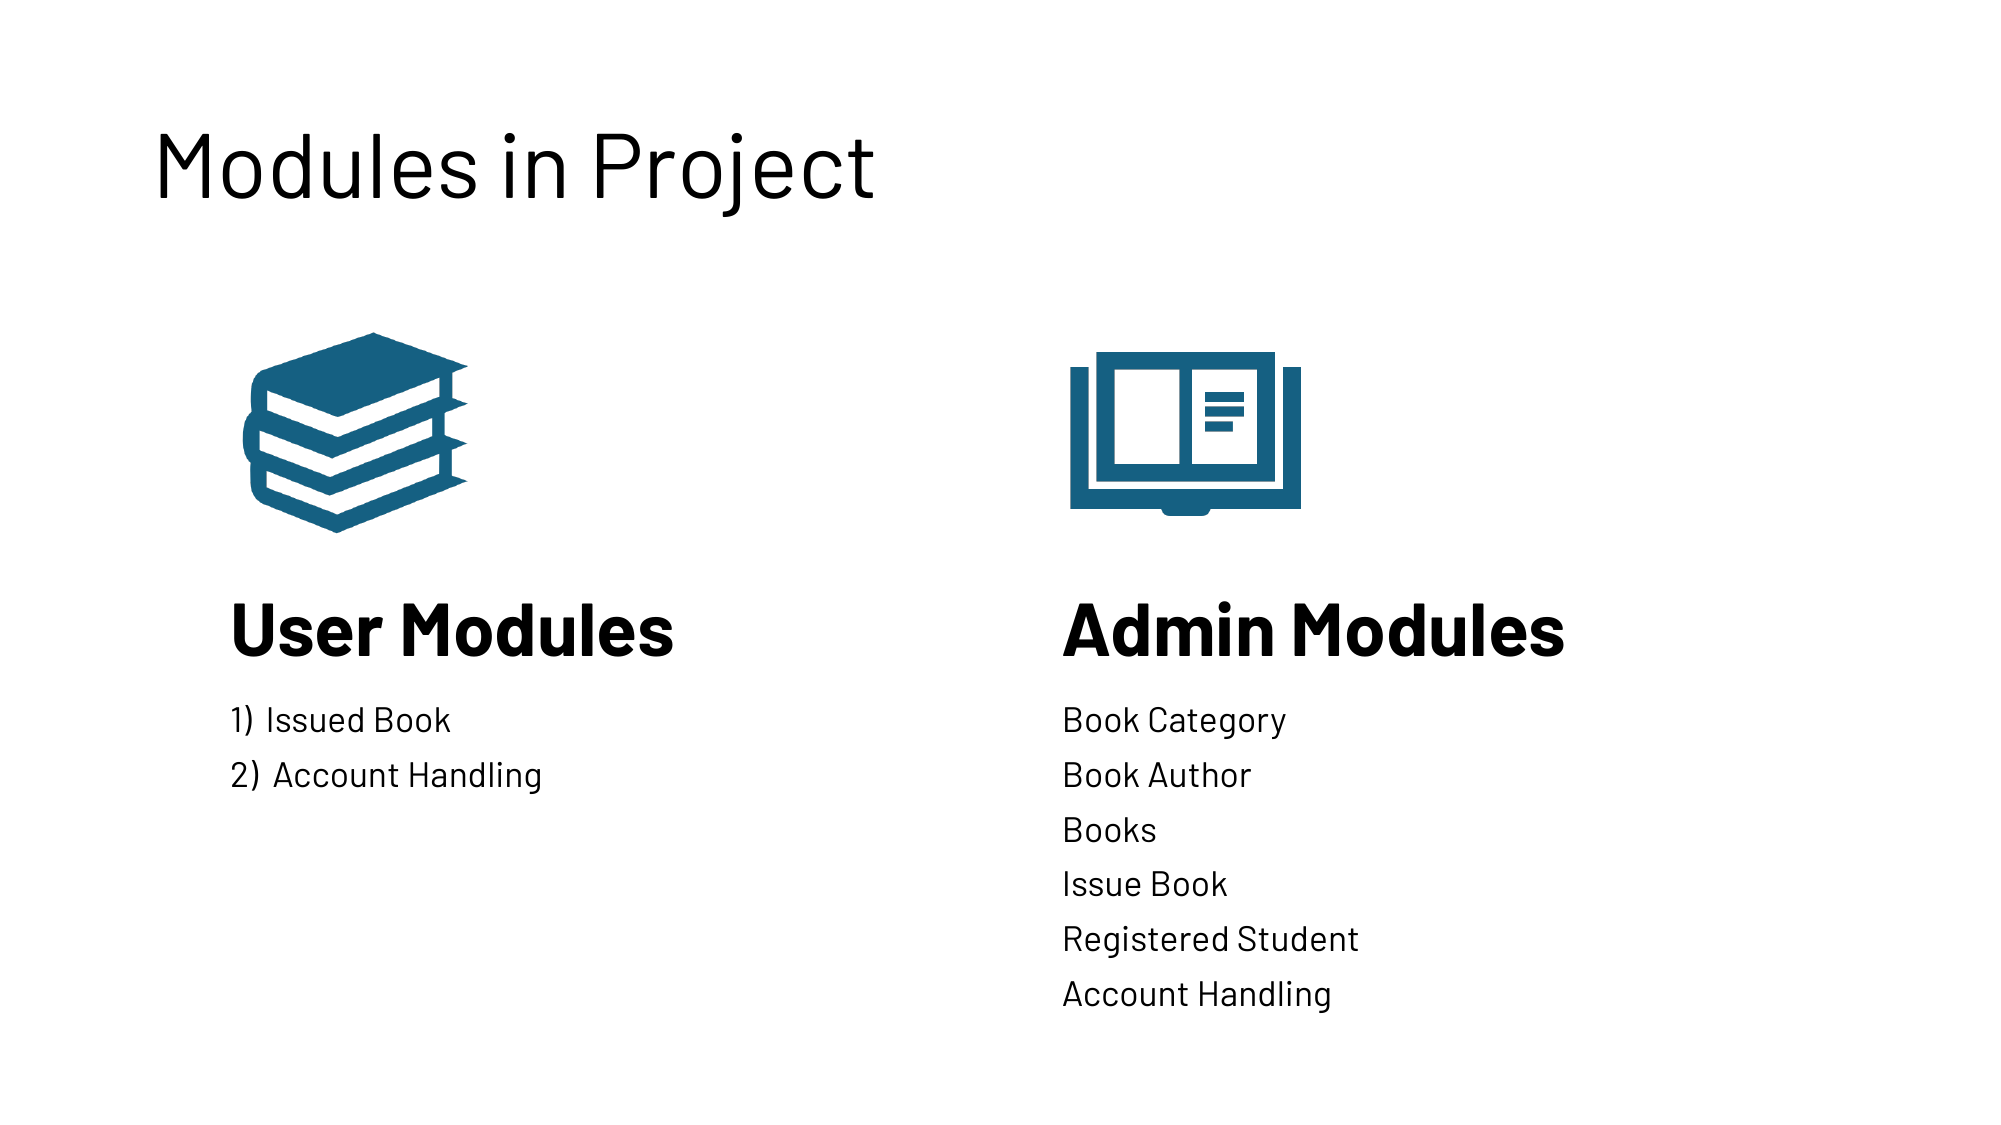

# Modules in Project
User Modules
1)  Issued Book
2)  Account Handling
Admin Modules
Book Category
Book Author
Books
Issue Book
Registered Student
Account Handling